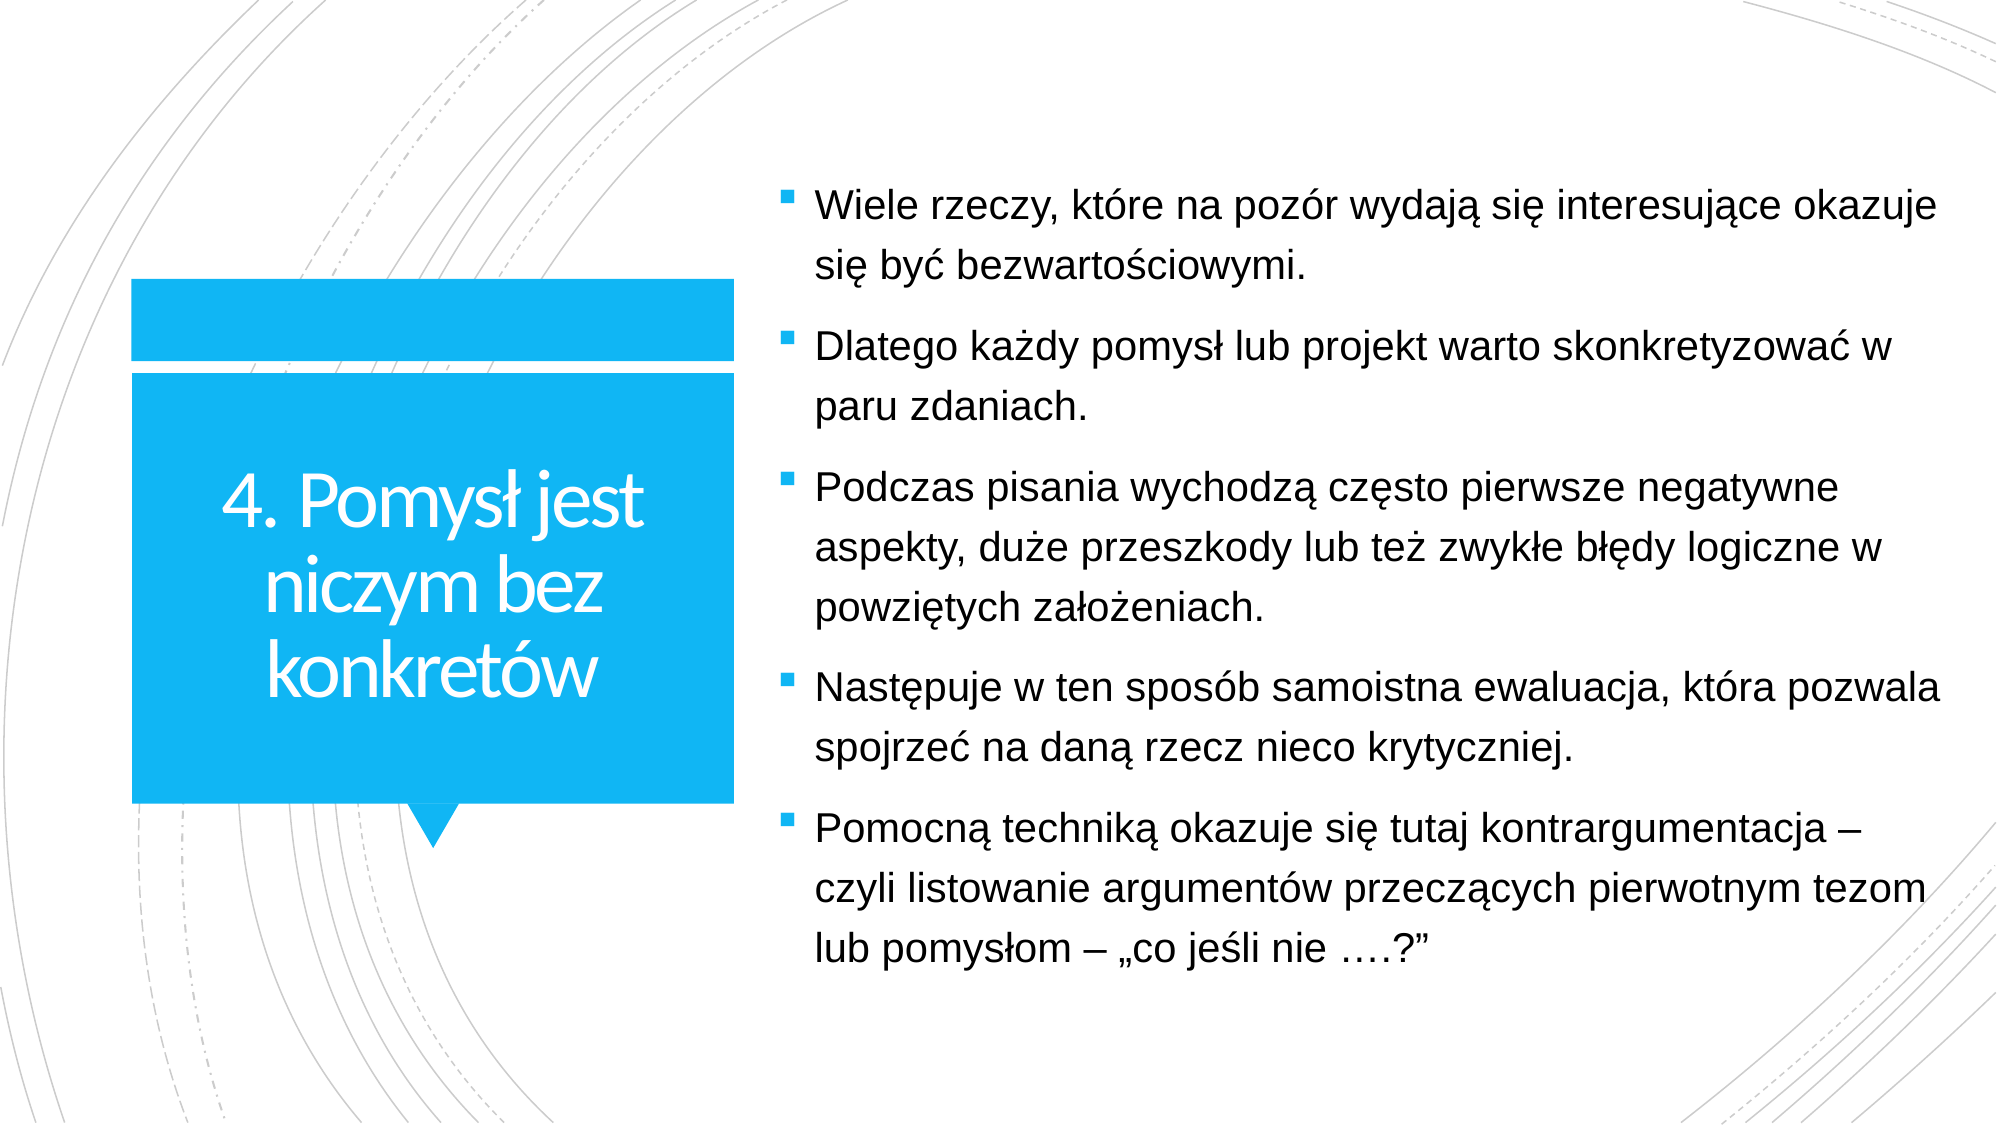

Wiele rzeczy, które na pozór wydają się interesujące okazuje się być bezwartościowymi.
Dlatego każdy pomysł lub projekt warto skonkretyzować w paru zdaniach.
Podczas pisania wychodzą często pierwsze negatywne aspekty, duże przeszkody lub też zwykłe błędy logiczne w powziętych założeniach.
Następuje w ten sposób samoistna ewaluacja, która pozwala spojrzeć na daną rzecz nieco krytyczniej.
Pomocną techniką okazuje się tutaj kontrargumentacja – czyli listowanie argumentów przeczących pierwotnym tezom lub pomysłom – „co jeśli nie ….?”
# 4. Pomysł jest niczym bez konkretów